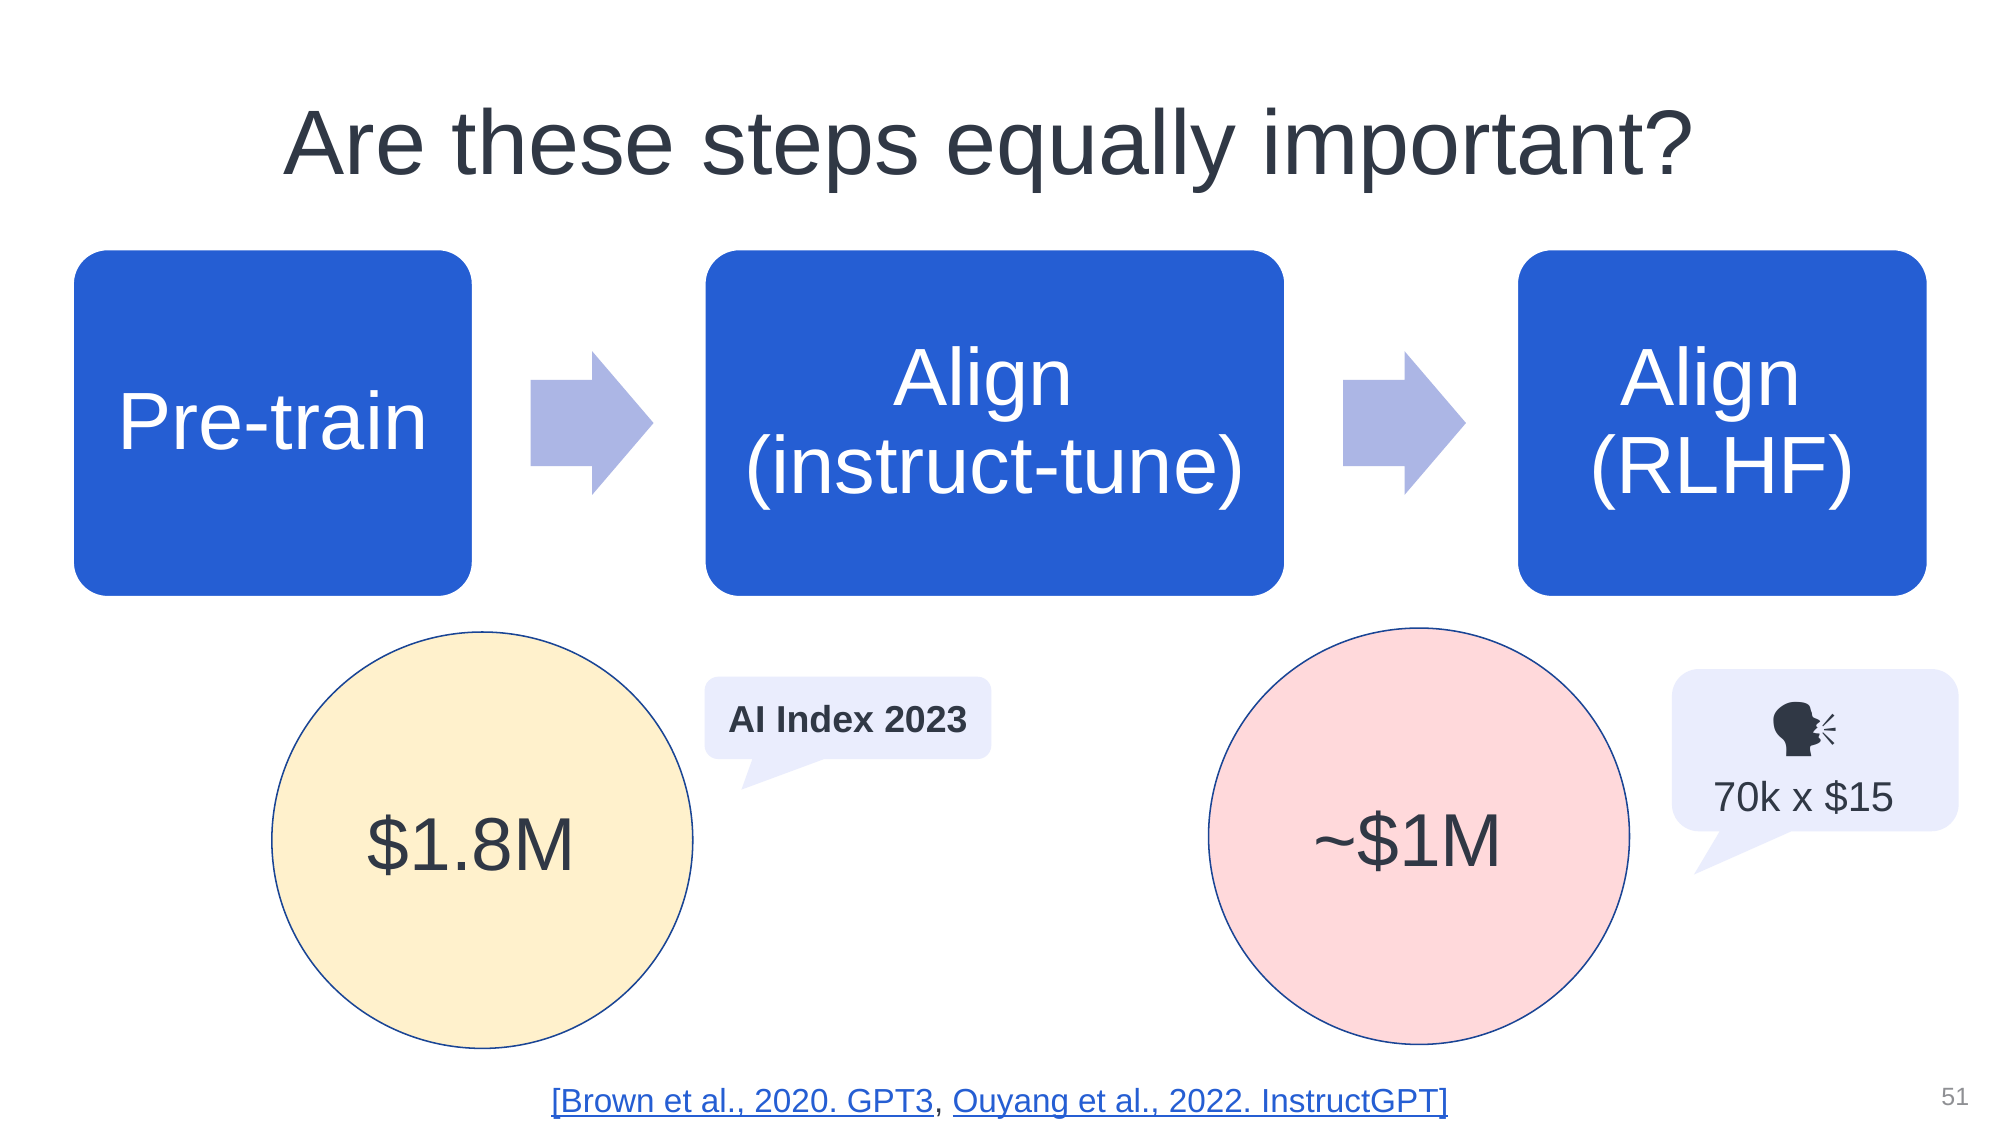

# Are these steps equally important?
Pre-train
Align
(instruct-tune)
Align
(RLHF)

~$1M
$1.8M
🗣
70k x $15
AI Index 2023

[Brown et al., 2020. GPT3, Ouyang et al., 2022. InstructGPT]
51